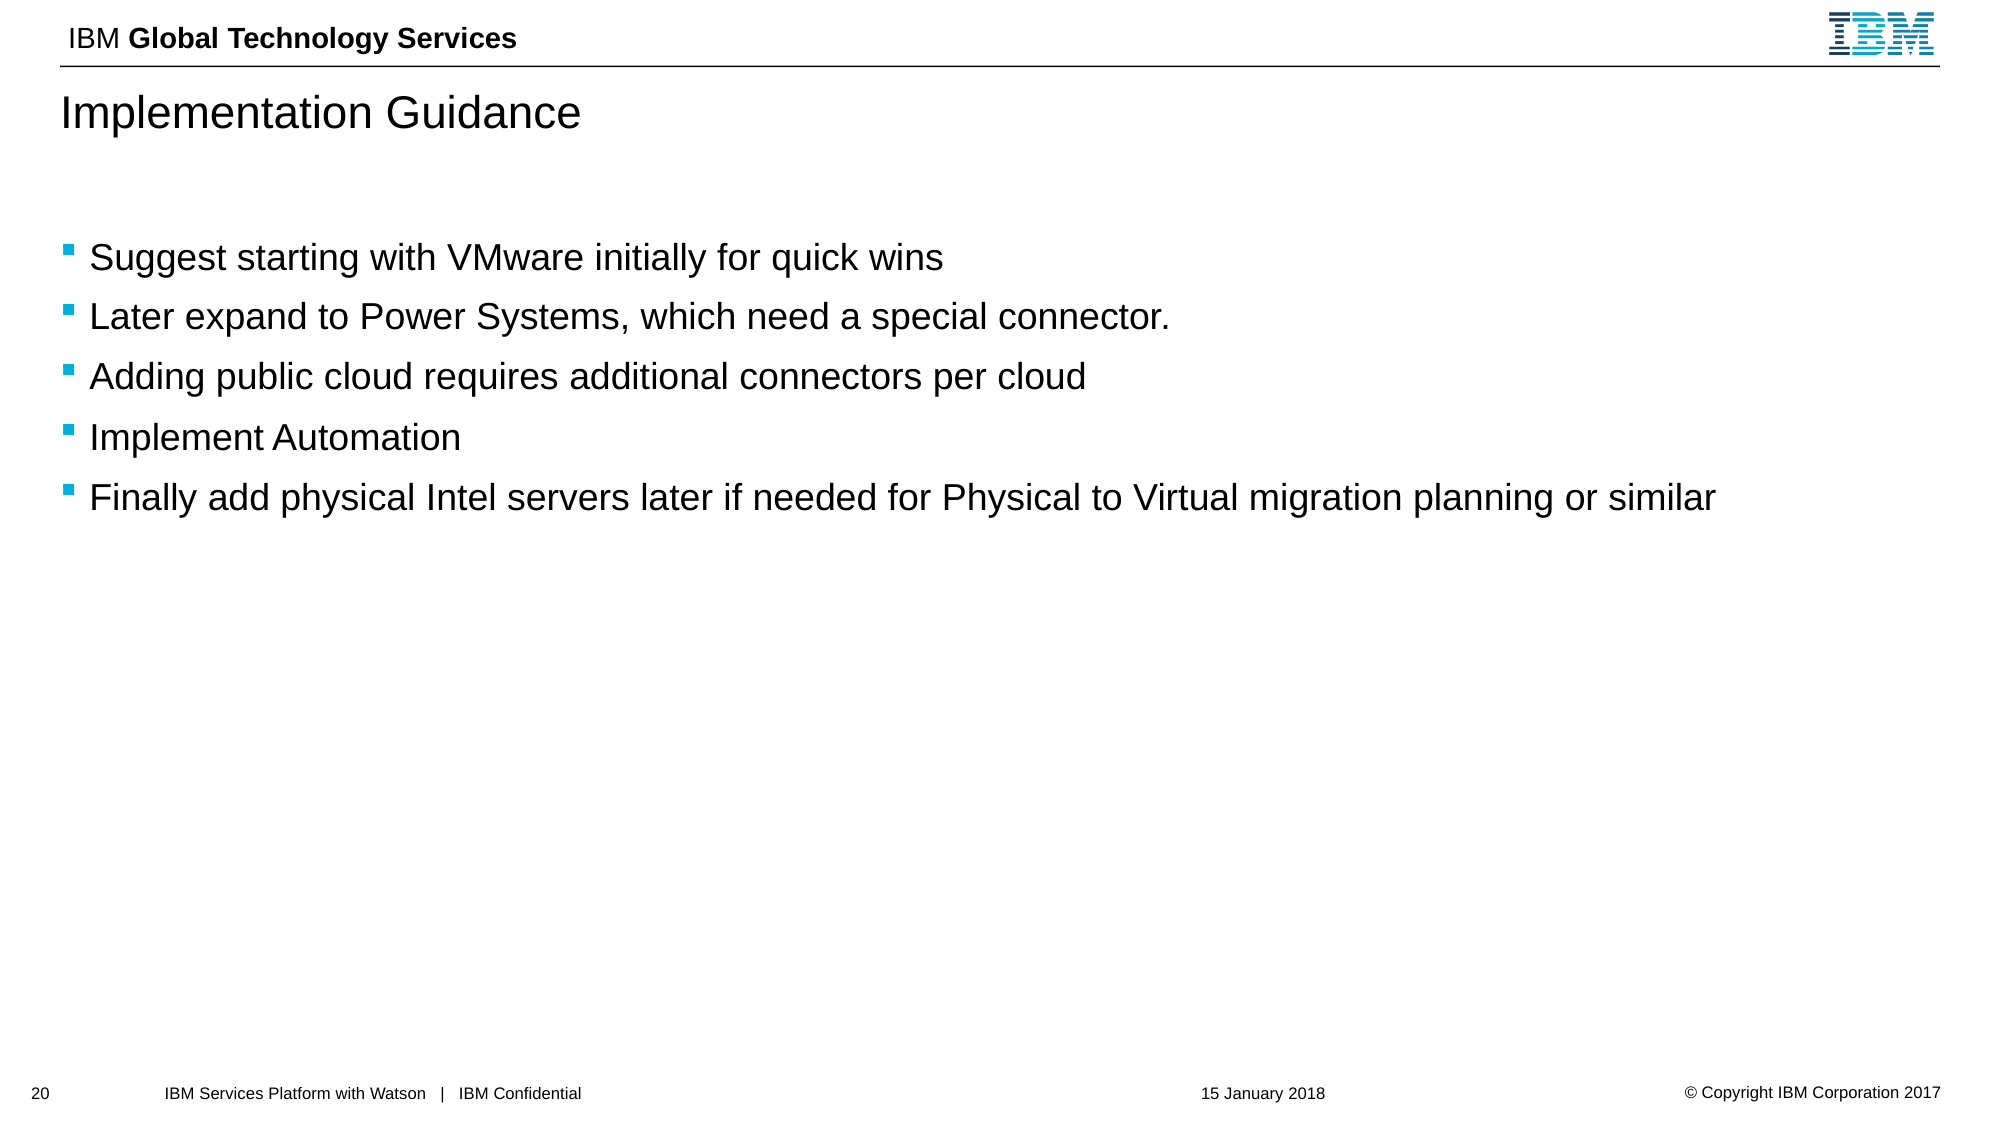

# Implementation Guidance
Suggest starting with VMware initially for quick wins
Later expand to Power Systems, which need a special connector.
Adding public cloud requires additional connectors per cloud
Implement Automation
Finally add physical Intel servers later if needed for Physical to Virtual migration planning or similar

20
IBM Services Platform with Watson   |   IBM Confidential
15 January 2018